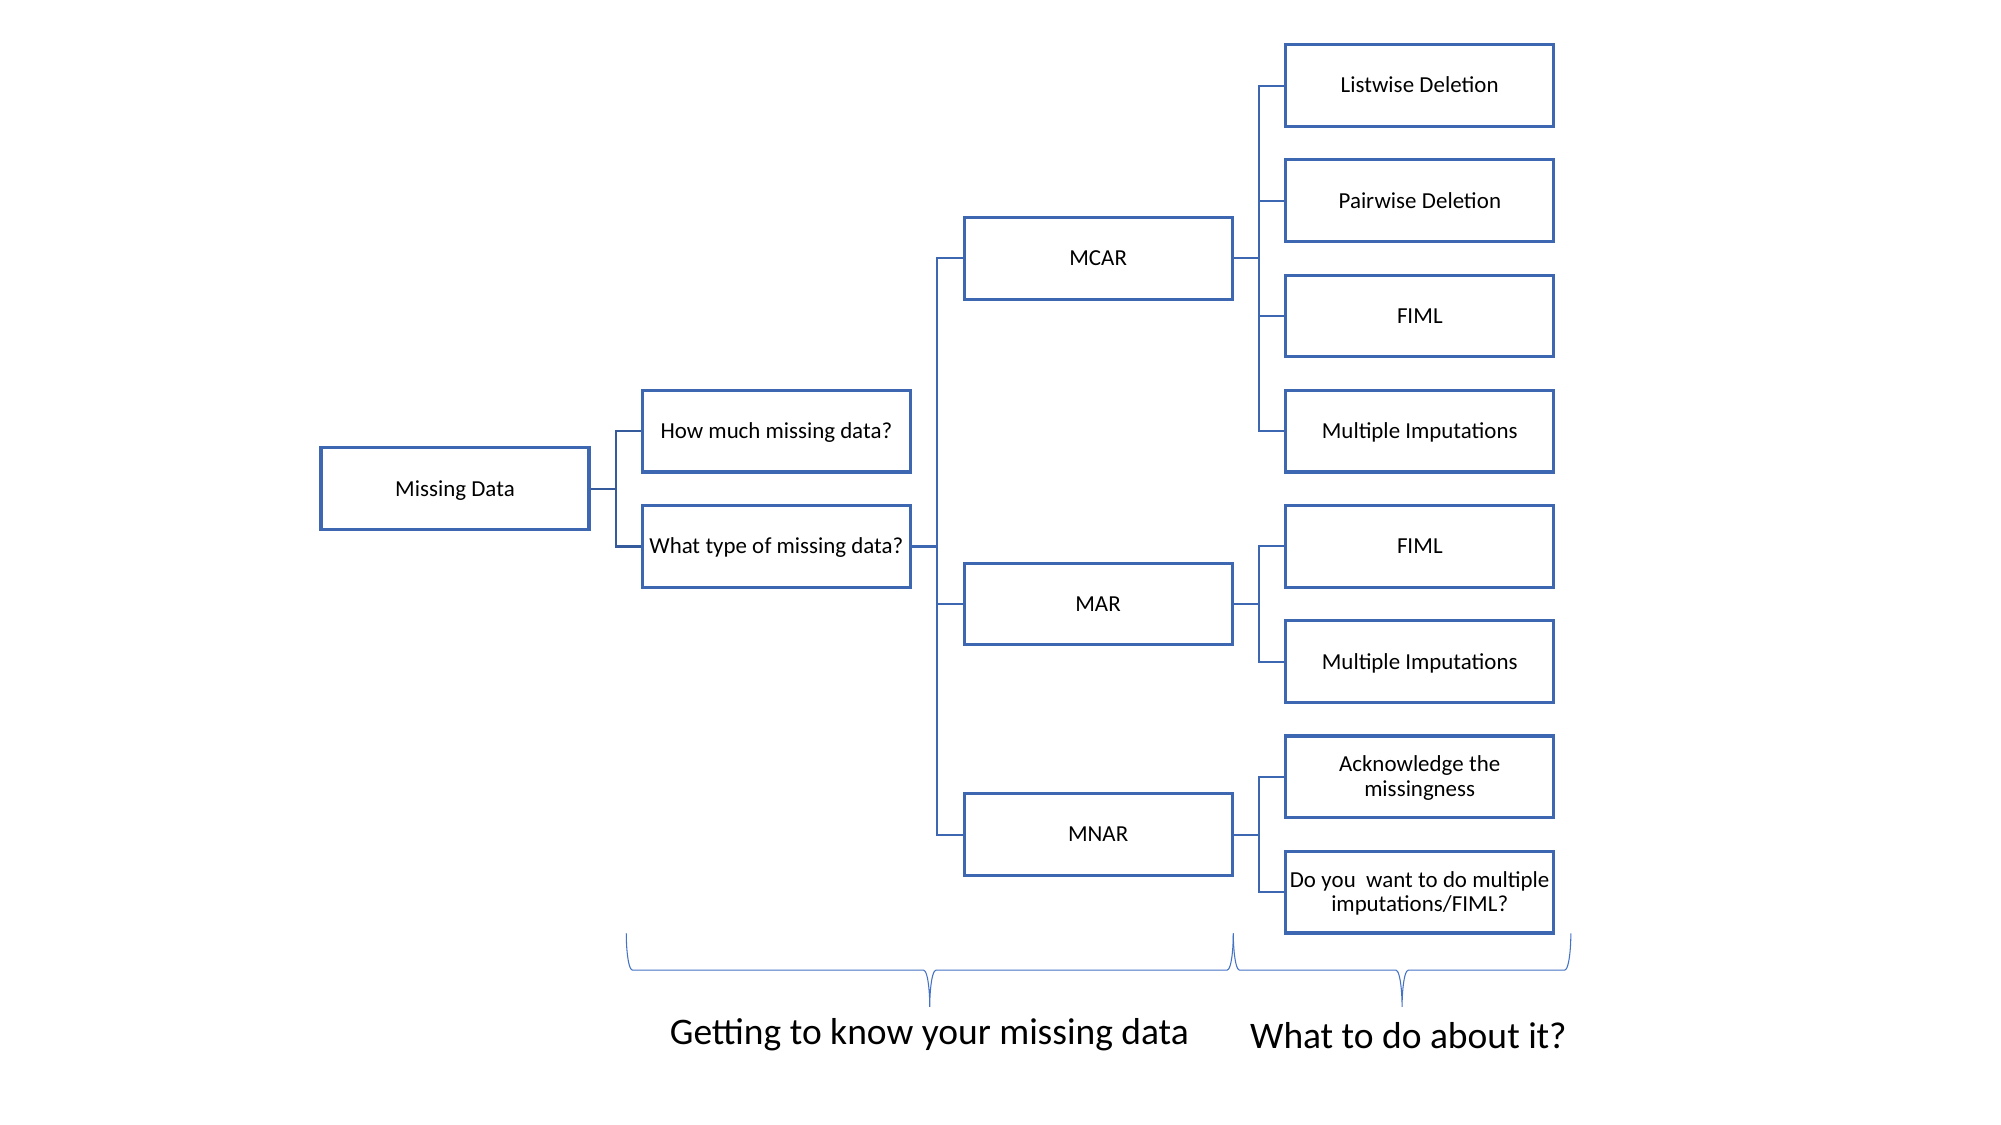

Missing Data
How much missing data?
What type of missing data?
MCAR
Listwise Deletion
Pairwise Deletion
FIML
Multiple Imputations
MAR
FIML
Multiple Imputations
MNAR
Acknowledge the missingness
Do you  want to do multiple imputations/FIML?

Getting to know your missing data
What to do about it?